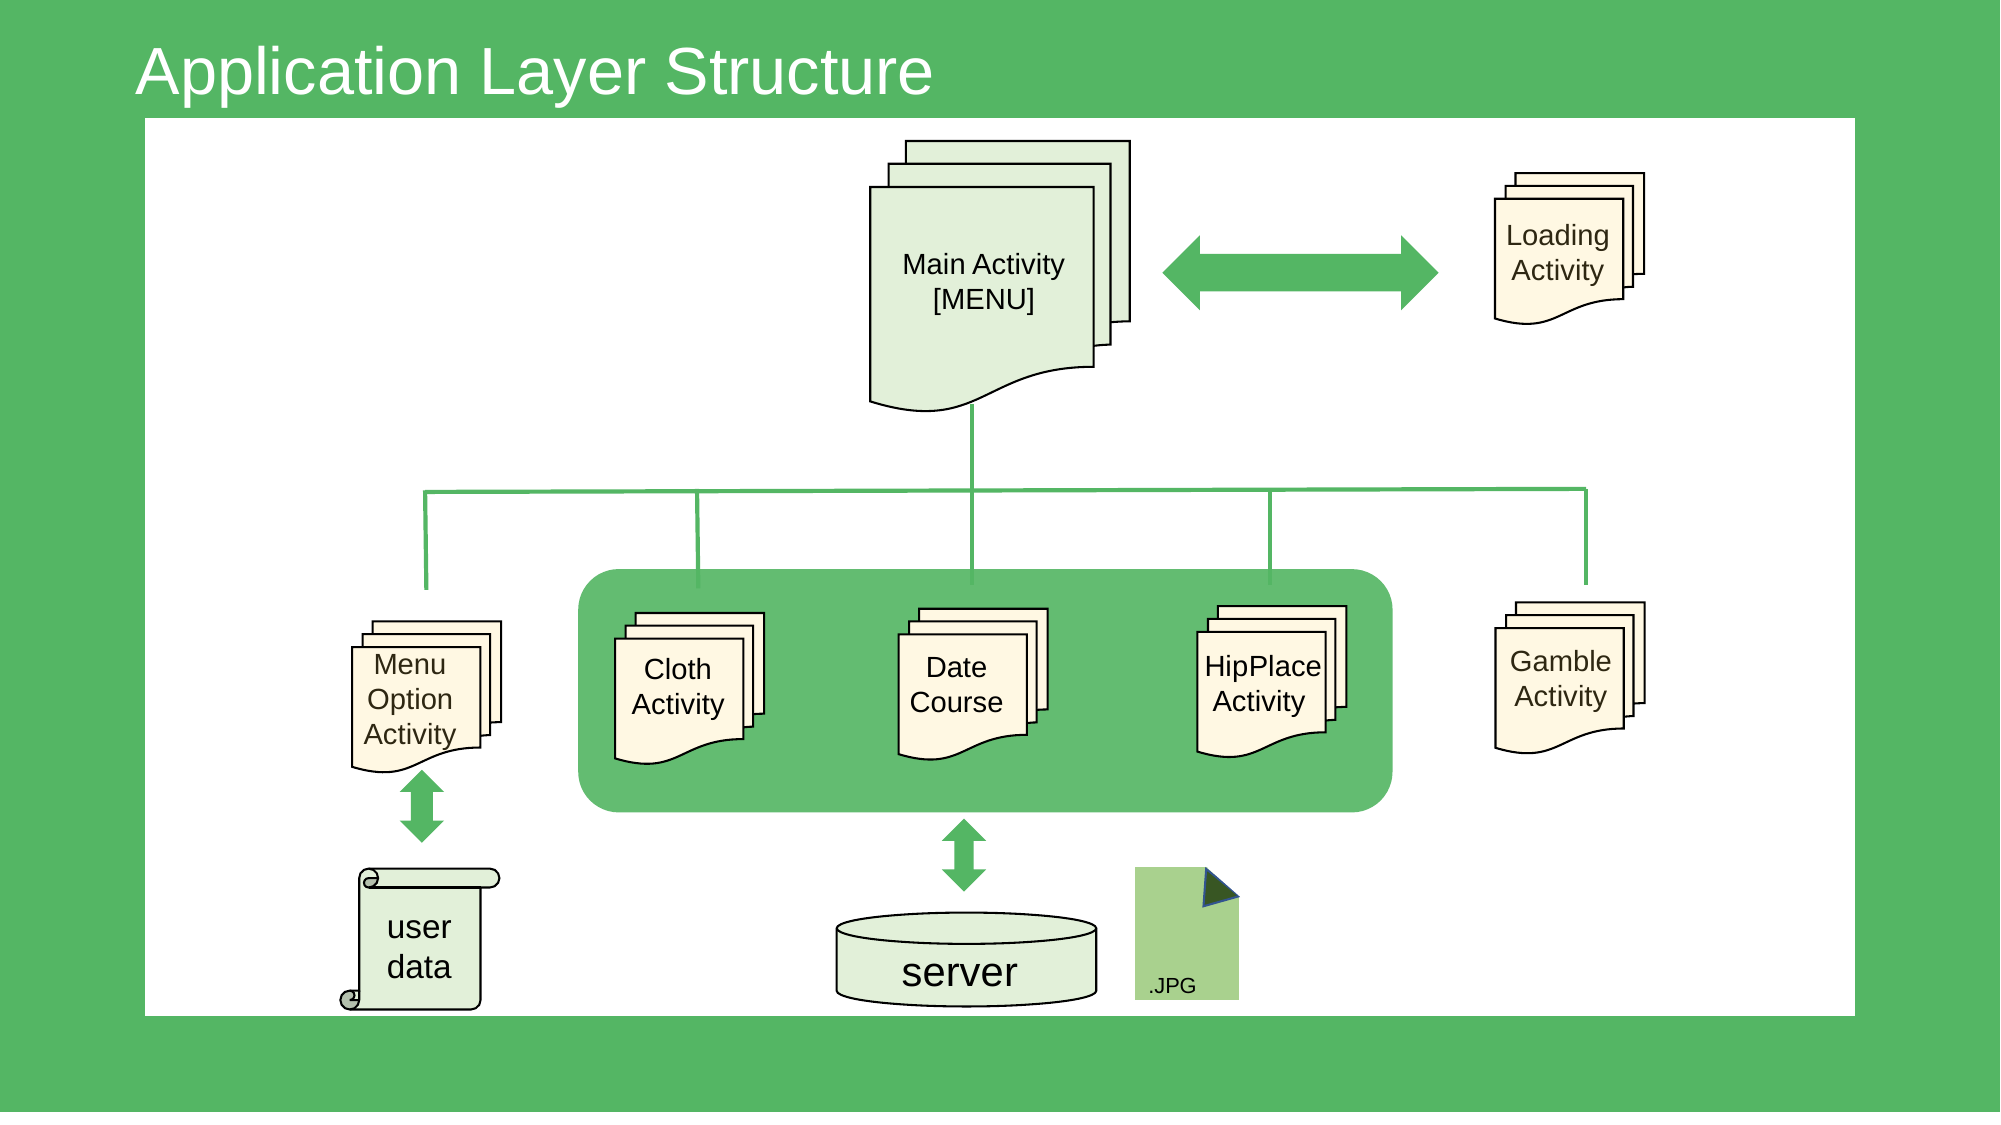

Application Layer Structure

Main Activity
[MENU]

Loading
Activity

Gamble
Activity

 Hip Place
Activity

Date
Course

Cloth
Activity

Menu
Option
Activity

.JPG

user data

server